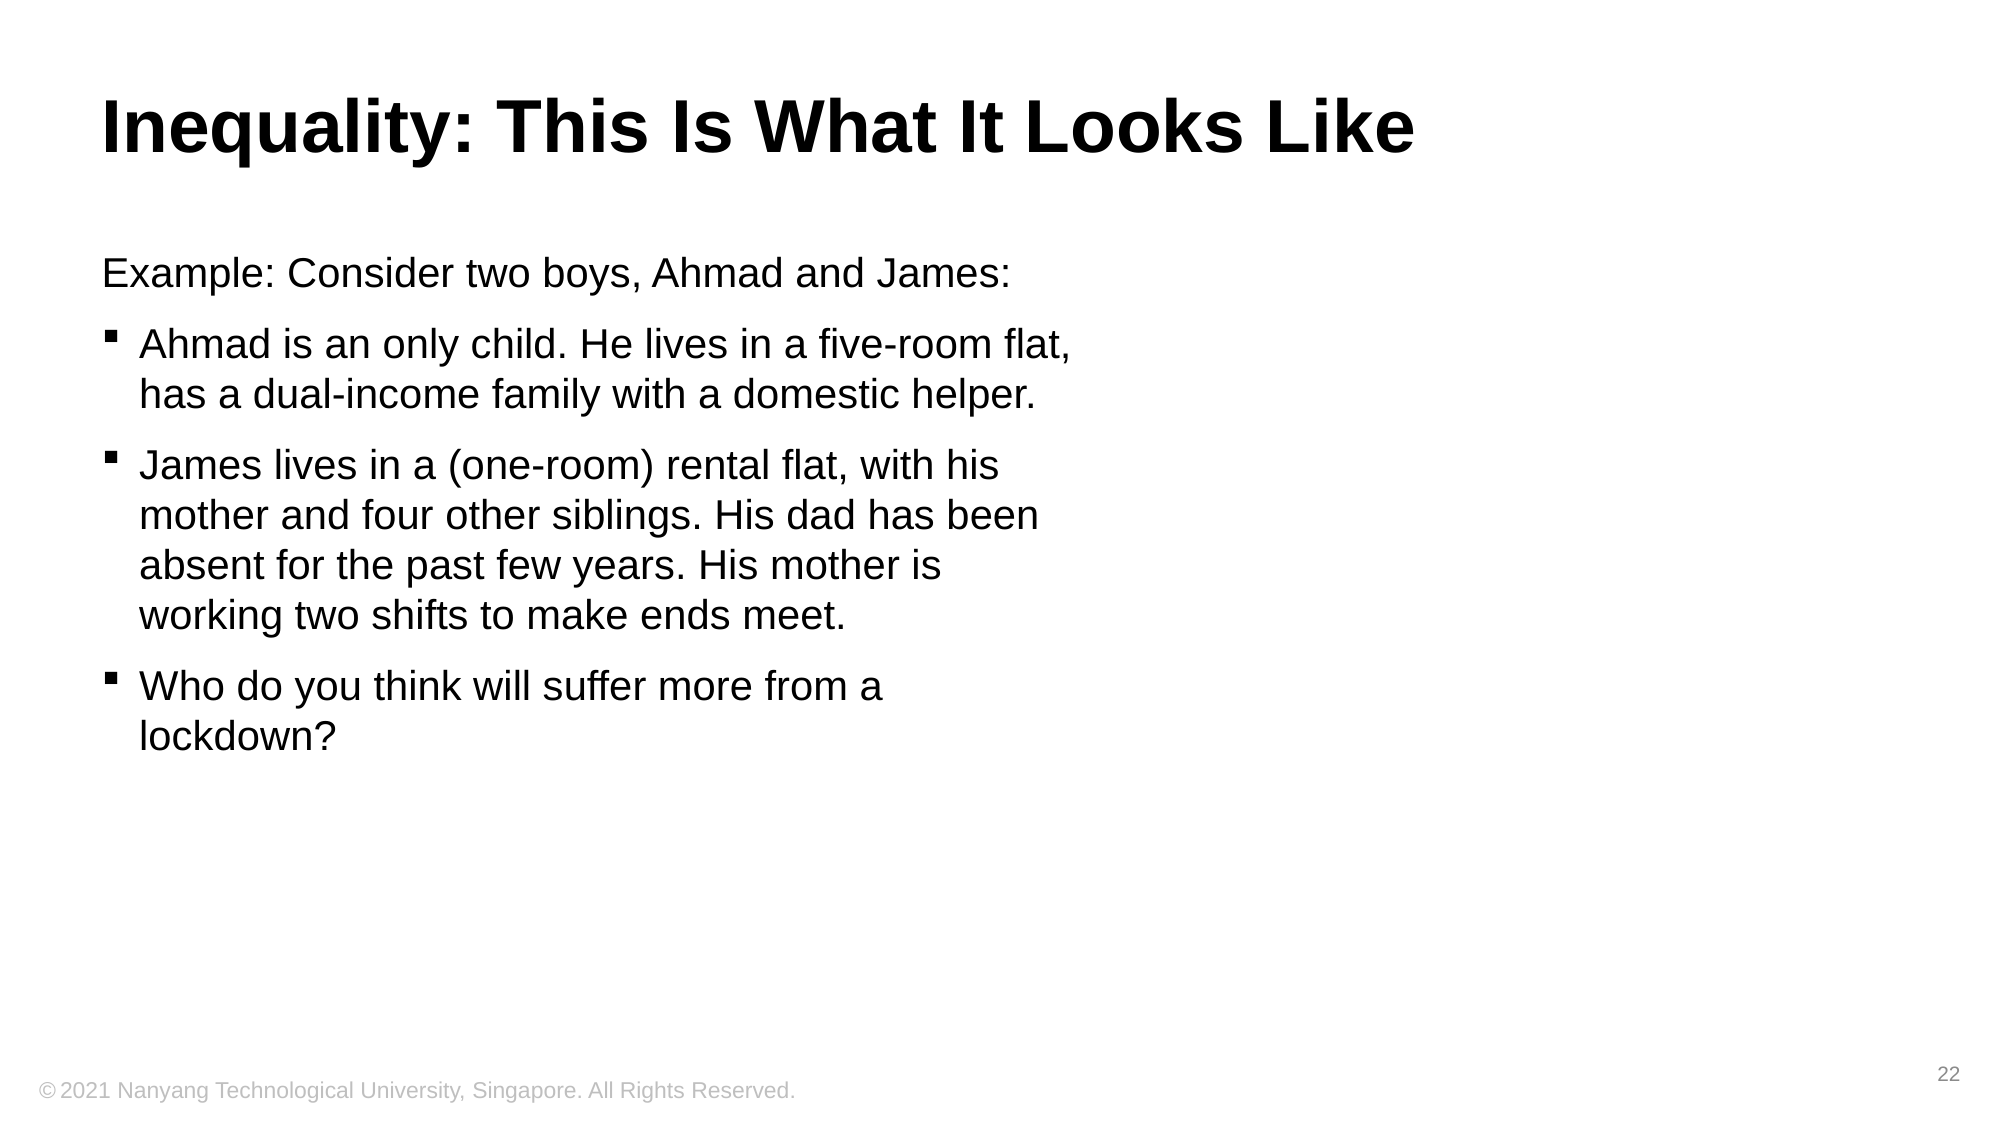

# Inequality: This Is What It Looks Like
Example: Consider two boys, Ahmad and James:
Ahmad is an only child. He lives in a five-room flat, has a dual-income family with a domestic helper.
James lives in a (one-room) rental flat, with his mother and four other siblings. His dad has been absent for the past few years. His mother is working two shifts to make ends meet.
Who do you think will suffer more from a lockdown?
22